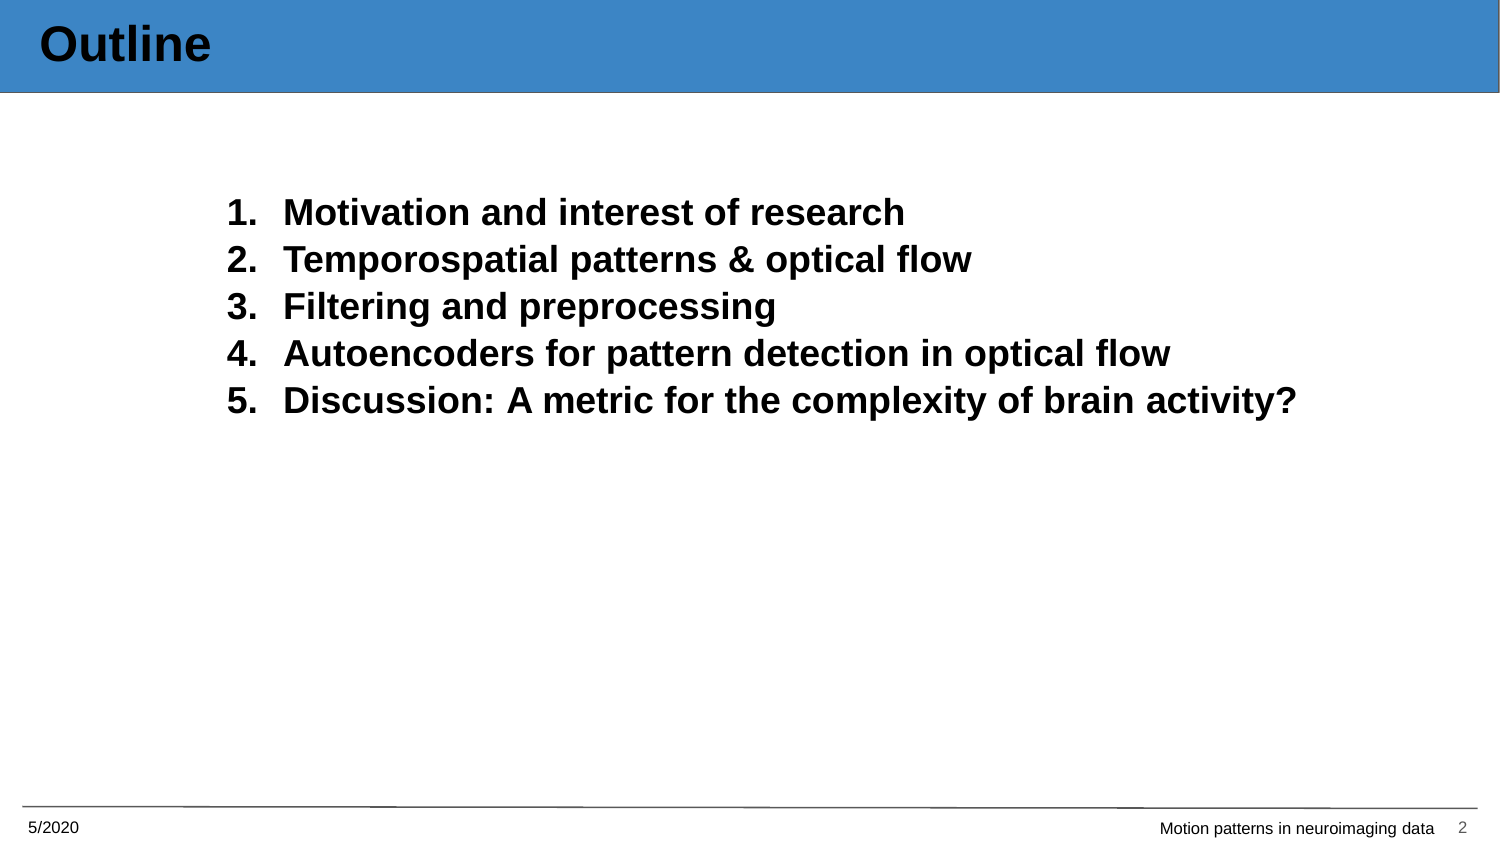

Outline
Motivation and interest of research
Temporospatial patterns & optical flow
Filtering and preprocessing
Autoencoders for pattern detection in optical flow
Discussion: A metric for the complexity of brain activity?

5/2020
2
Motion patterns in neuroimaging data